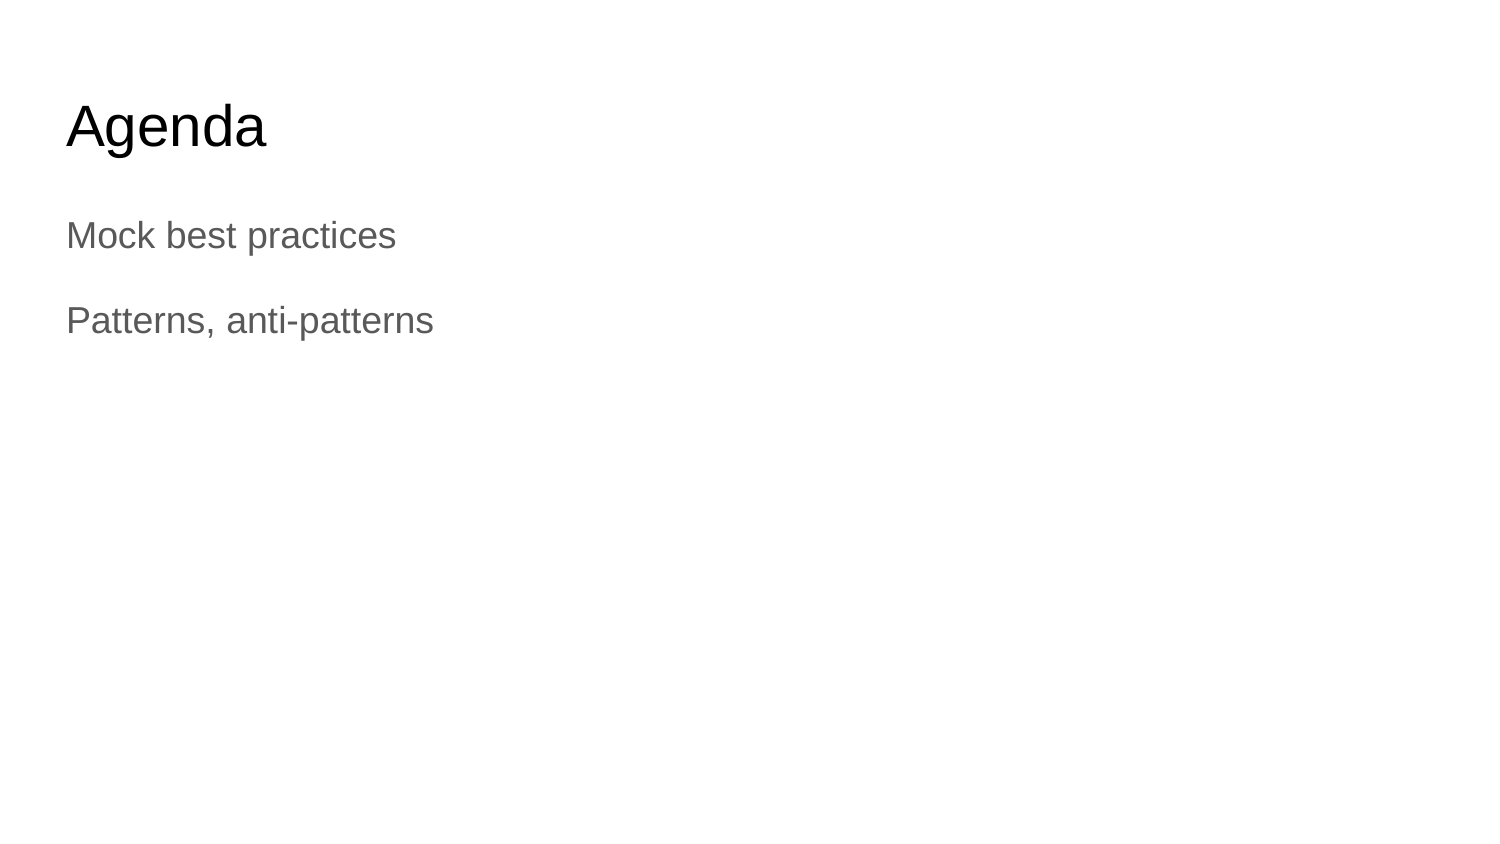

# Agenda
Mock best practices
Patterns, anti-patterns